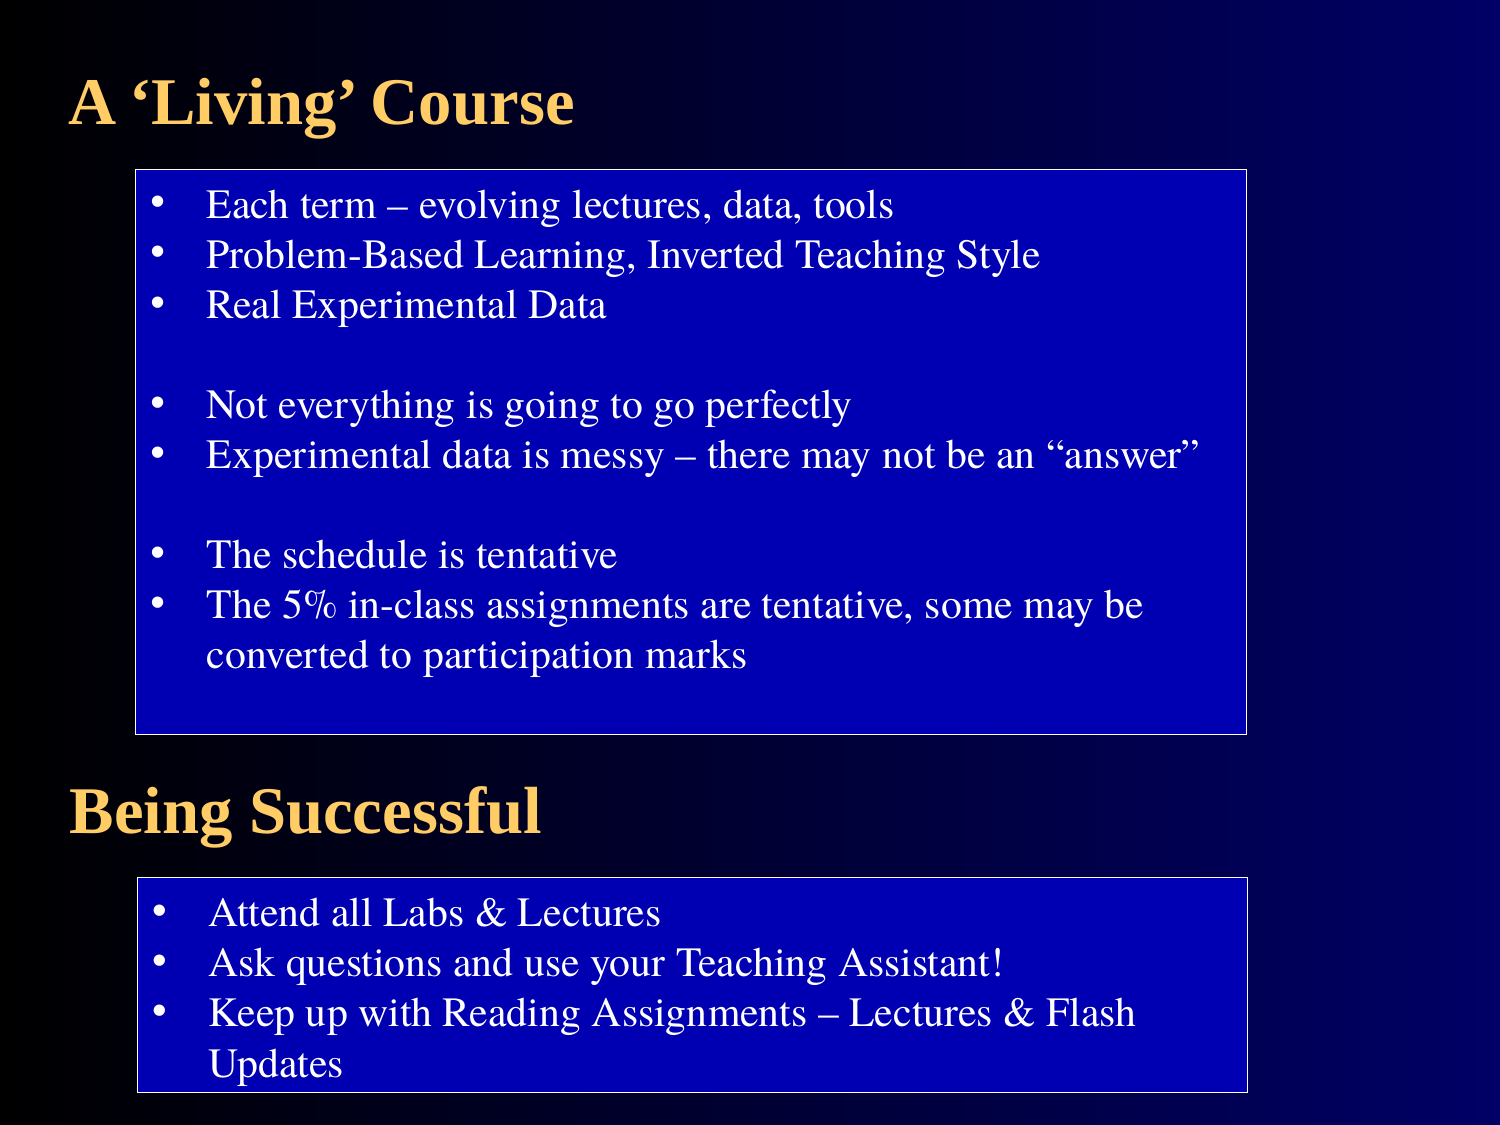

# A ‘Living’ Course
Each term – evolving lectures, data, tools
Problem-Based Learning, Inverted Teaching Style
Real Experimental Data

Not everything is going to go perfectly
Experimental data is messy – there may not be an “answer”

The schedule is tentative
The 5% in-class assignments are tentative, some may be converted to participation marks

Being Successful
Attend all Labs & Lectures
Ask questions and use your Teaching Assistant!
Keep up with Reading Assignments – Lectures & Flash Updates